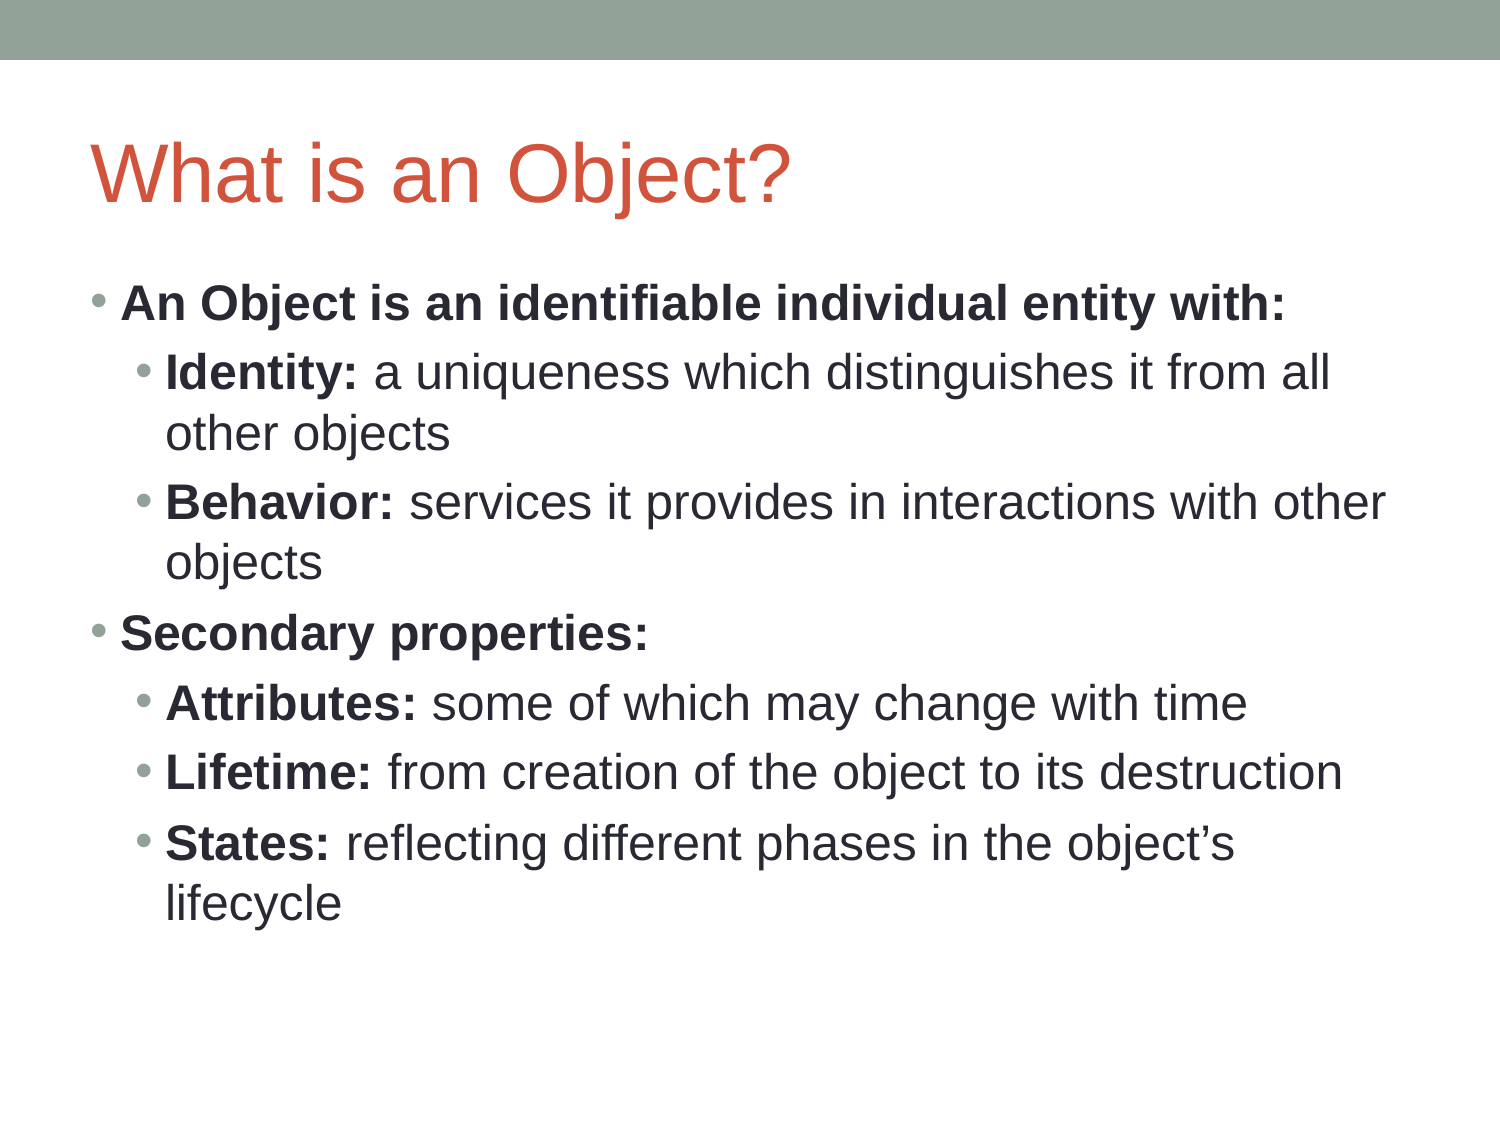

# What is an Object?
An Object is an identifiable individual entity with:
Identity: a uniqueness which distinguishes it from all other objects
Behavior: services it provides in interactions with other objects
Secondary properties:
Attributes: some of which may change with time
Lifetime: from creation of the object to its destruction
States: reflecting different phases in the object’s lifecycle